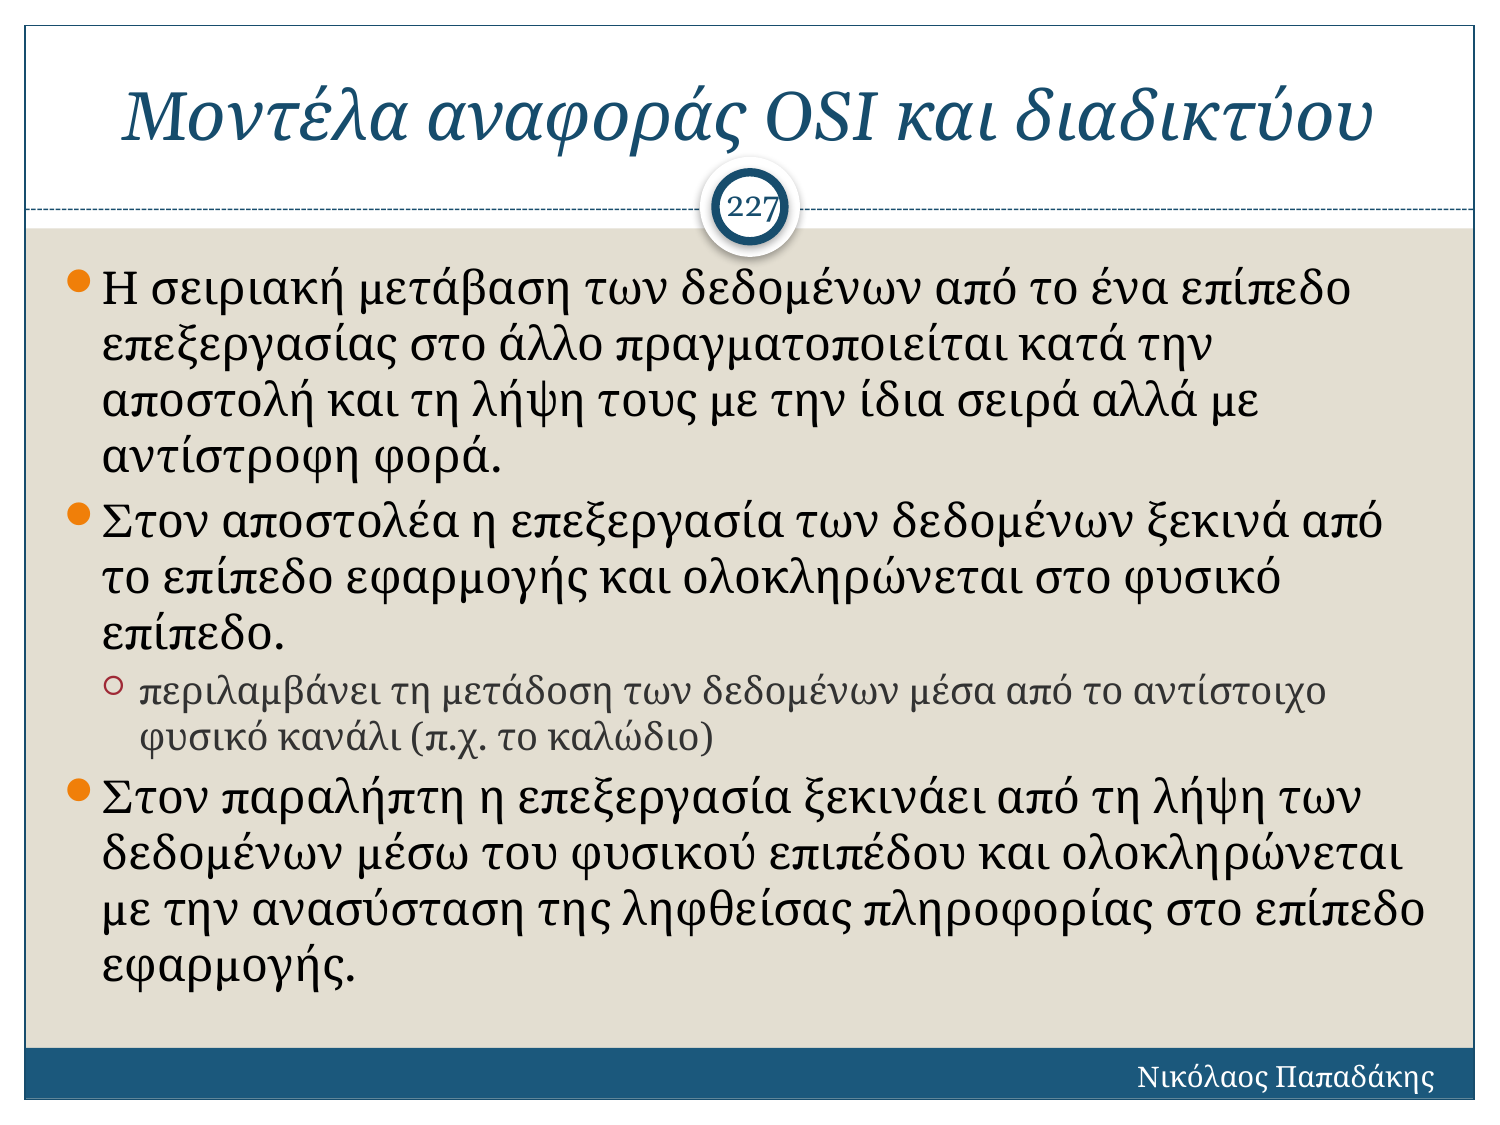

# Μοντέλα αναφοράς OSI και διαδικτύου
227
Η σειριακή μετάβαση των δεδομένων από το ένα επίπεδο επεξεργασίας στο άλλο πραγματοποιείται κατά την αποστολή και τη λήψη τους με την ίδια σειρά αλλά με αντίστροφη φορά.
Στον αποστολέα η επεξεργασία των δεδομένων ξεκινά από το επίπεδο εφαρμογής και ολοκληρώνεται στο φυσικό επίπεδο.
περιλαμβάνει τη μετάδοση των δεδομένων μέσα από το αντίστοιχο φυσικό κανάλι (π.χ. το καλώδιο)
Στον παραλήπτη η επεξεργασία ξεκινάει από τη λήψη των δεδομένων μέσω του φυσικού επιπέδου και ολοκληρώνεται με την ανασύσταση της ληφθείσας πληροφορίας στο επίπεδο εφαρμογής.

Νικόλαος Παπαδάκης